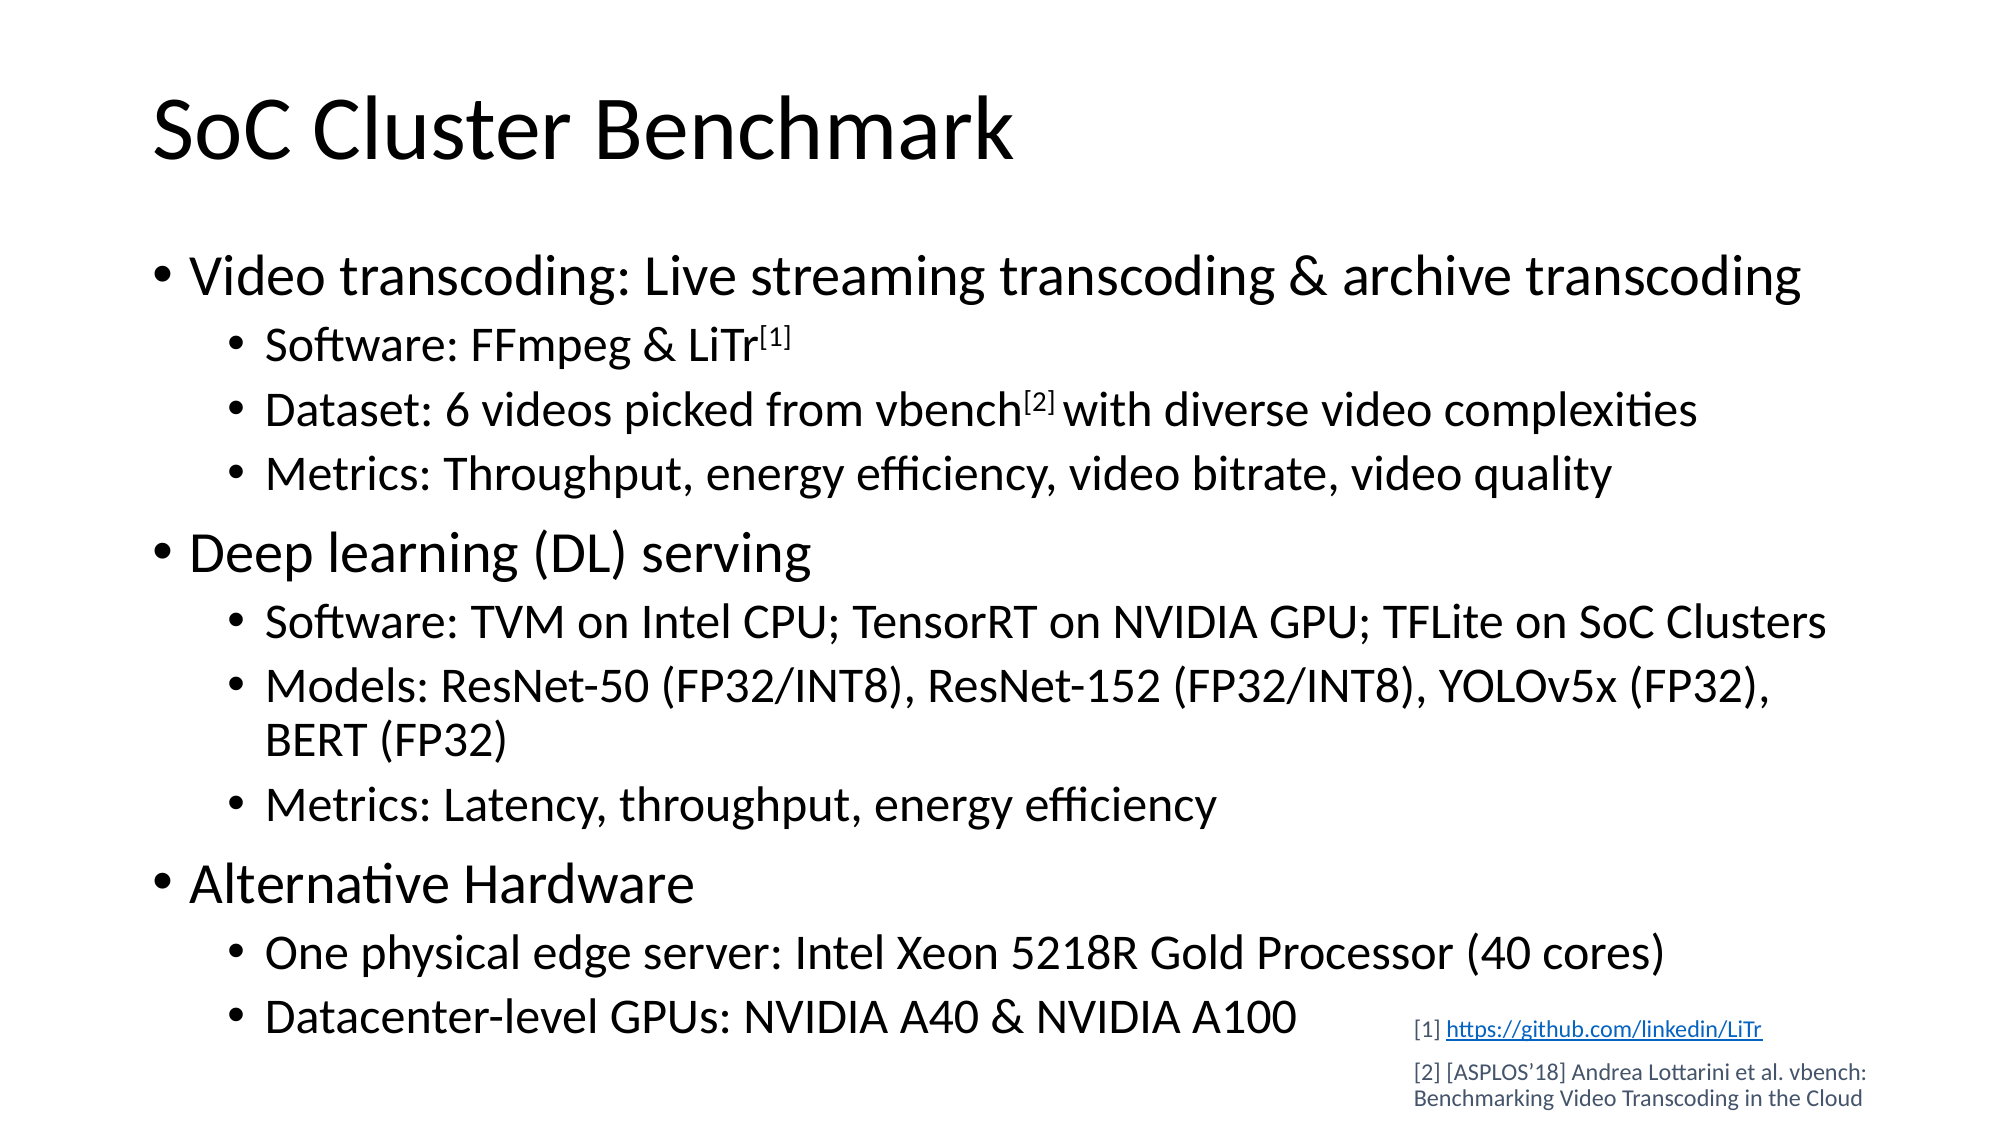

# SoC Cluster Benchmark
Video transcoding: Live streaming transcoding & archive transcoding
Software: FFmpeg & LiTr[1]
Dataset: 6 videos picked from vbench[2] with diverse video complexities
Metrics: Throughput, energy efficiency, video bitrate, video quality
Deep learning (DL) serving
Software: TVM on Intel CPU; TensorRT on NVIDIA GPU; TFLite on SoC Clusters
Models: ResNet-50 (FP32/INT8), ResNet-152 (FP32/INT8), YOLOv5x (FP32), BERT (FP32)
Metrics: Latency, throughput, energy efficiency
Alternative Hardware
One physical edge server: Intel Xeon 5218R Gold Processor (40 cores)
Datacenter-level GPUs: NVIDIA A40 & NVIDIA A100

[1] https://github.com/linkedin/LiTr
[2] [ASPLOS’18] Andrea Lottarini et al. vbench: Benchmarking Video Transcoding in the Cloud